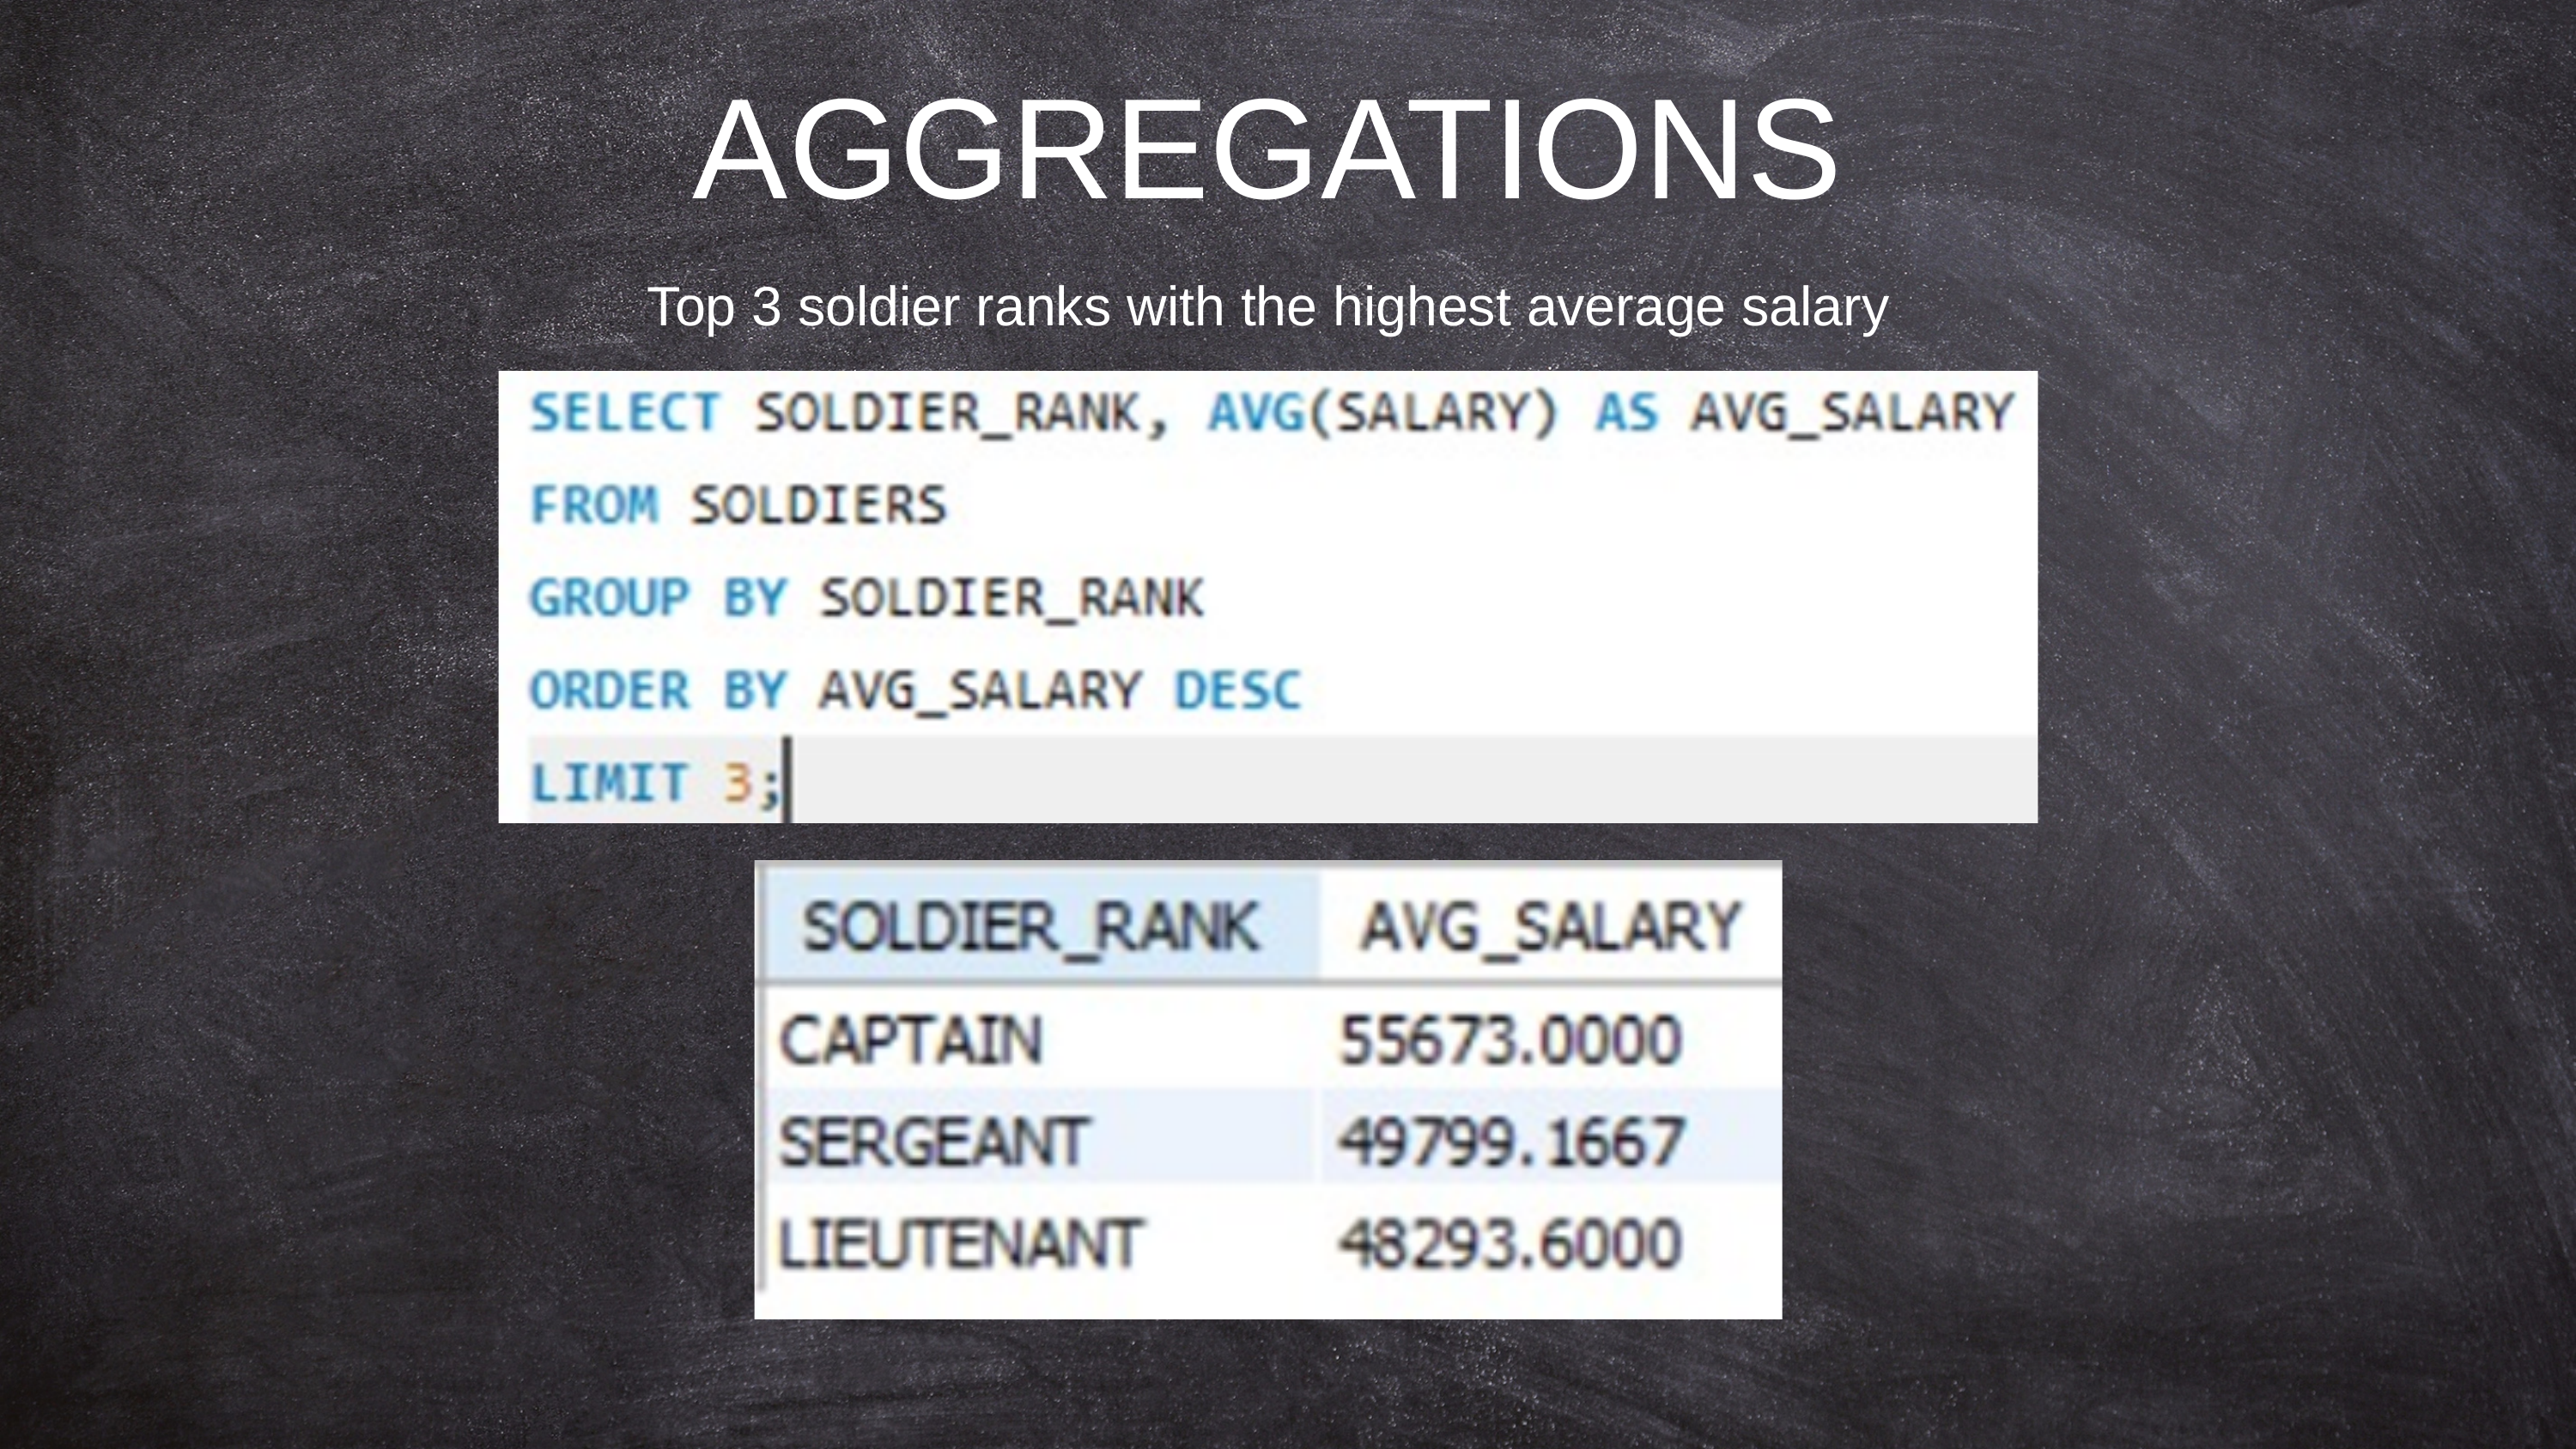

AGGREGATIONS
Top 3 soldier ranks with the highest average salary